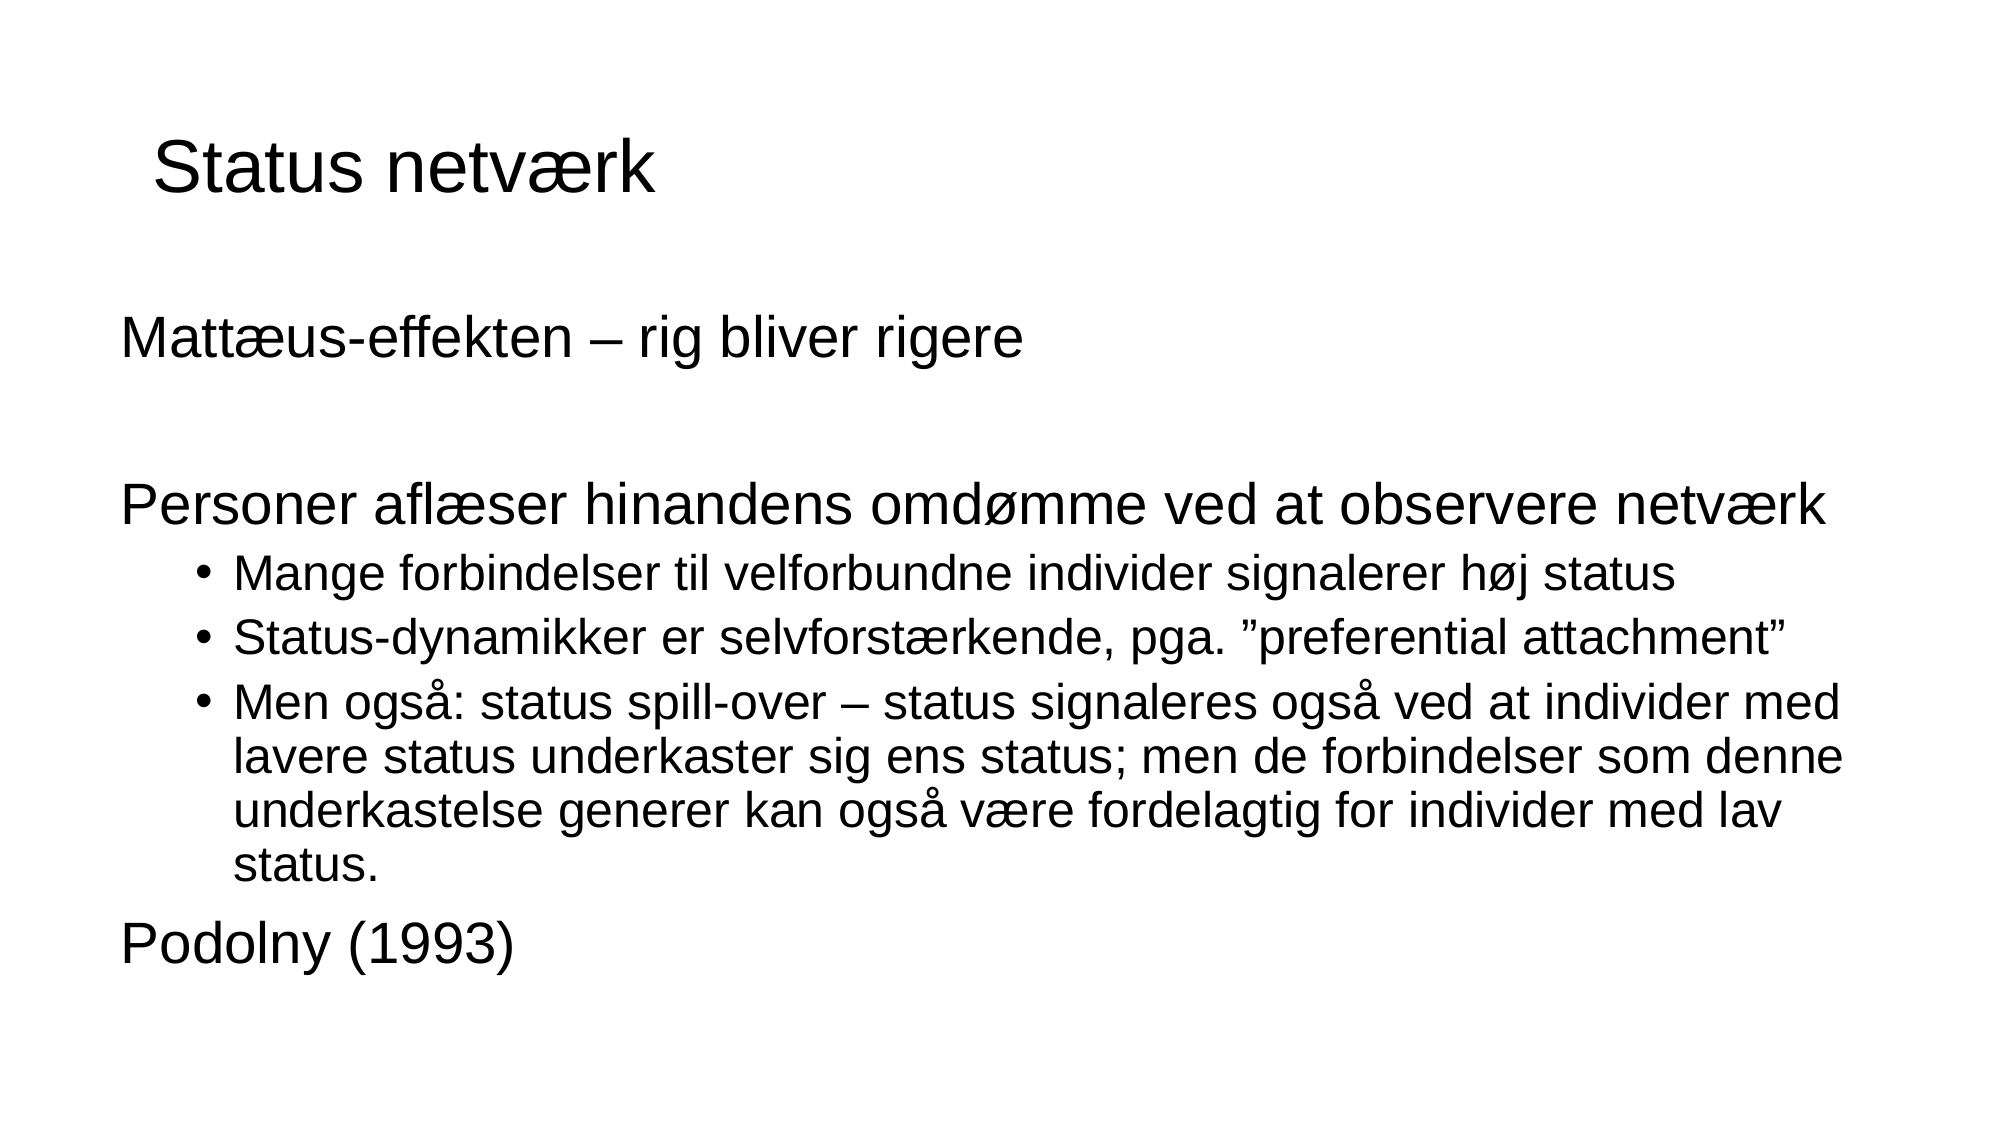

# Status netværk
Mattæus-effekten – rig bliver rigere

Personer aflæser hinandens omdømme ved at observere netværk
Mange forbindelser til velforbundne individer signalerer høj status
Status-dynamikker er selvforstærkende, pga. ”preferential attachment”
Men også: status spill-over – status signaleres også ved at individer med lavere status underkaster sig ens status; men de forbindelser som denne underkastelse generer kan også være fordelagtig for individer med lav status.
Podolny (1993)